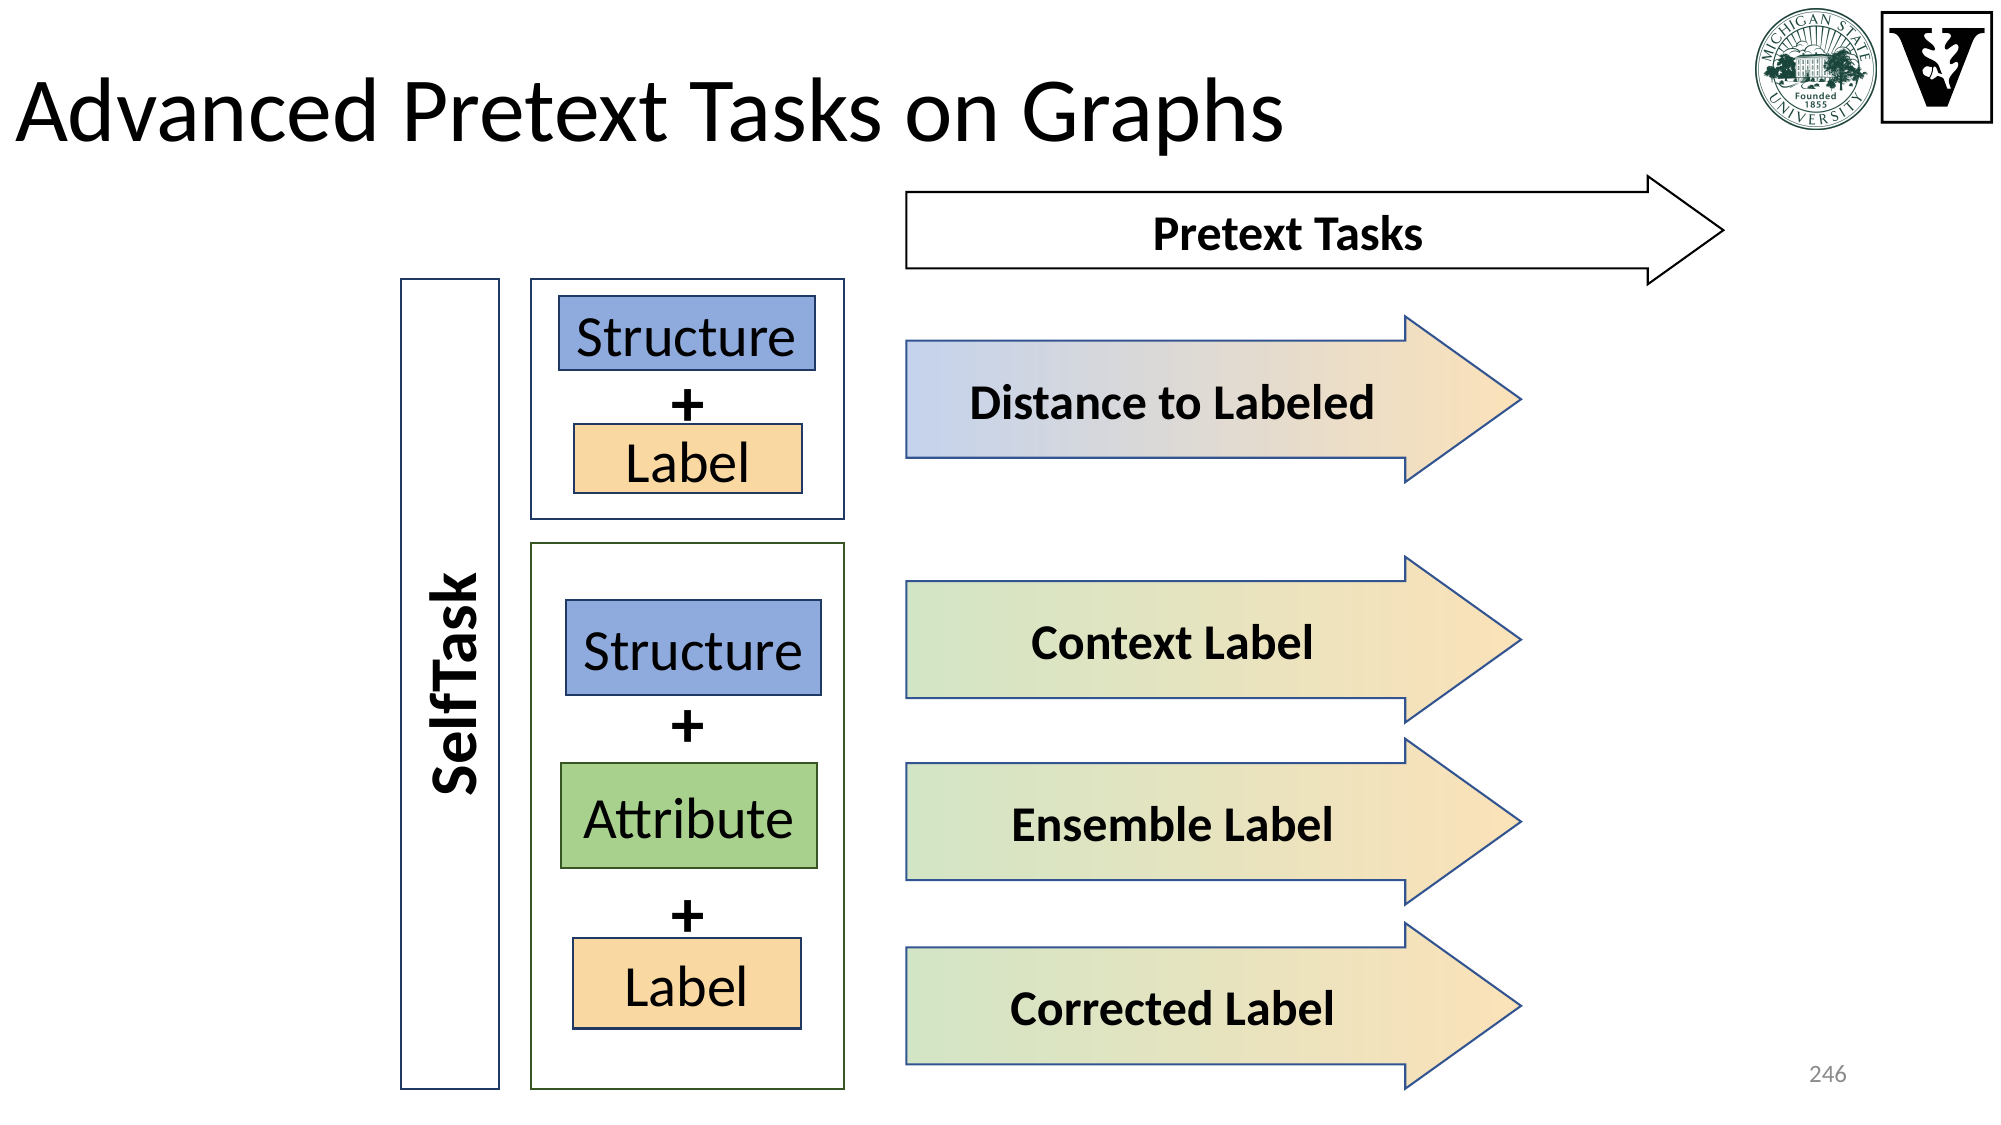

# Advanced Pretext Tasks on Graphs
Pretext Tasks

+

Structure
Distance to Labeled
Label
+

+
Context Label
Structure
Self Task
Ensemble Label
Attribute
Corrected Label
Label
246